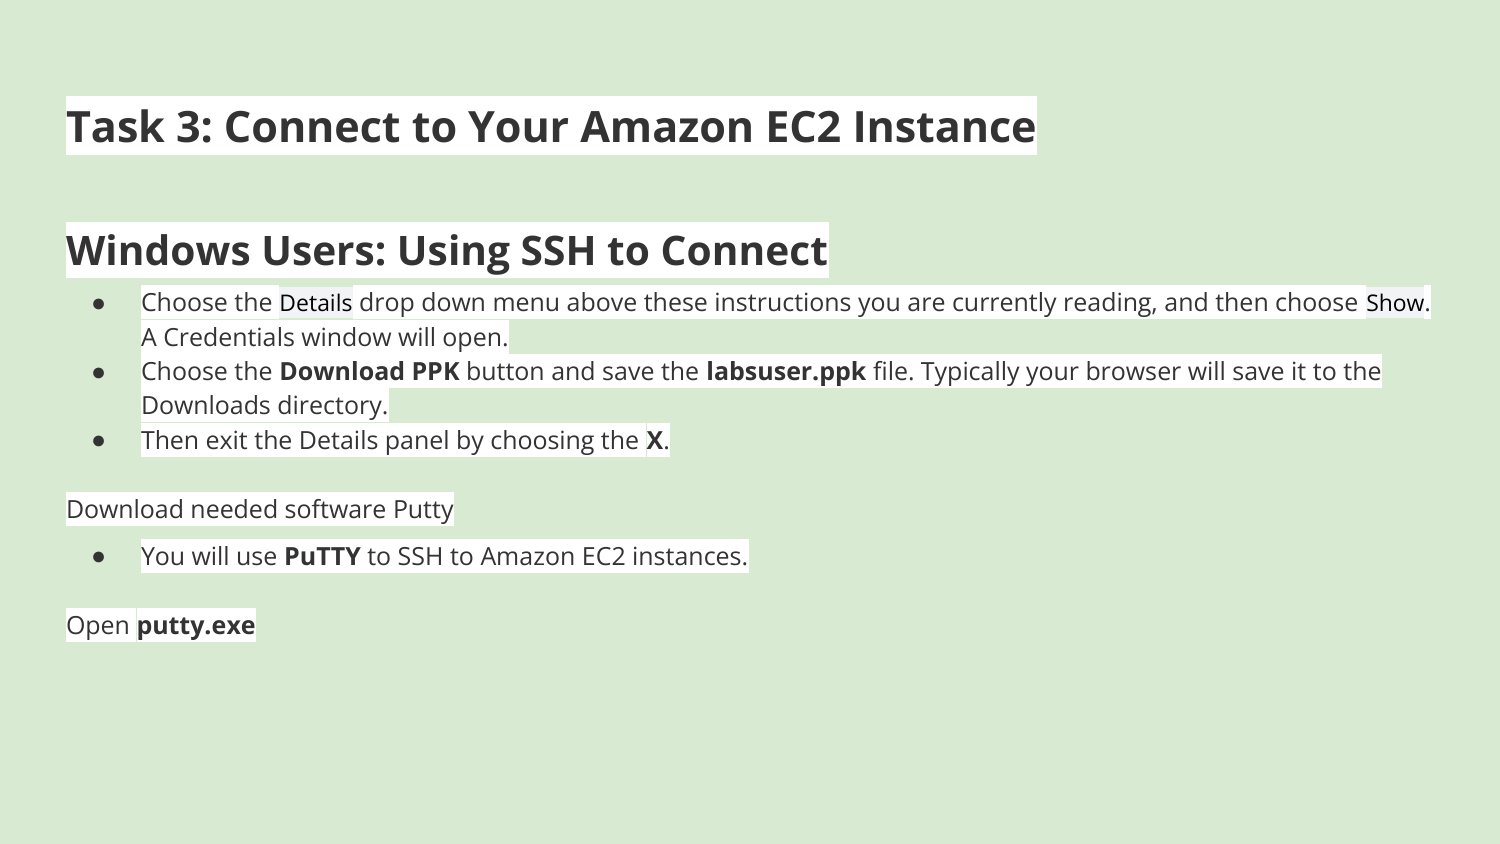

# Task 3: Connect to Your Amazon EC2 Instance

Windows Users: Using SSH to Connect
Choose the Details drop down menu above these instructions you are currently reading, and then choose Show. A Credentials window will open.
Choose the Download PPK button and save the labsuser.ppk file. Typically your browser will save it to the Downloads directory.
Then exit the Details panel by choosing the X.

Download needed software Putty
You will use PuTTY to SSH to Amazon EC2 instances.

Open putty.exe